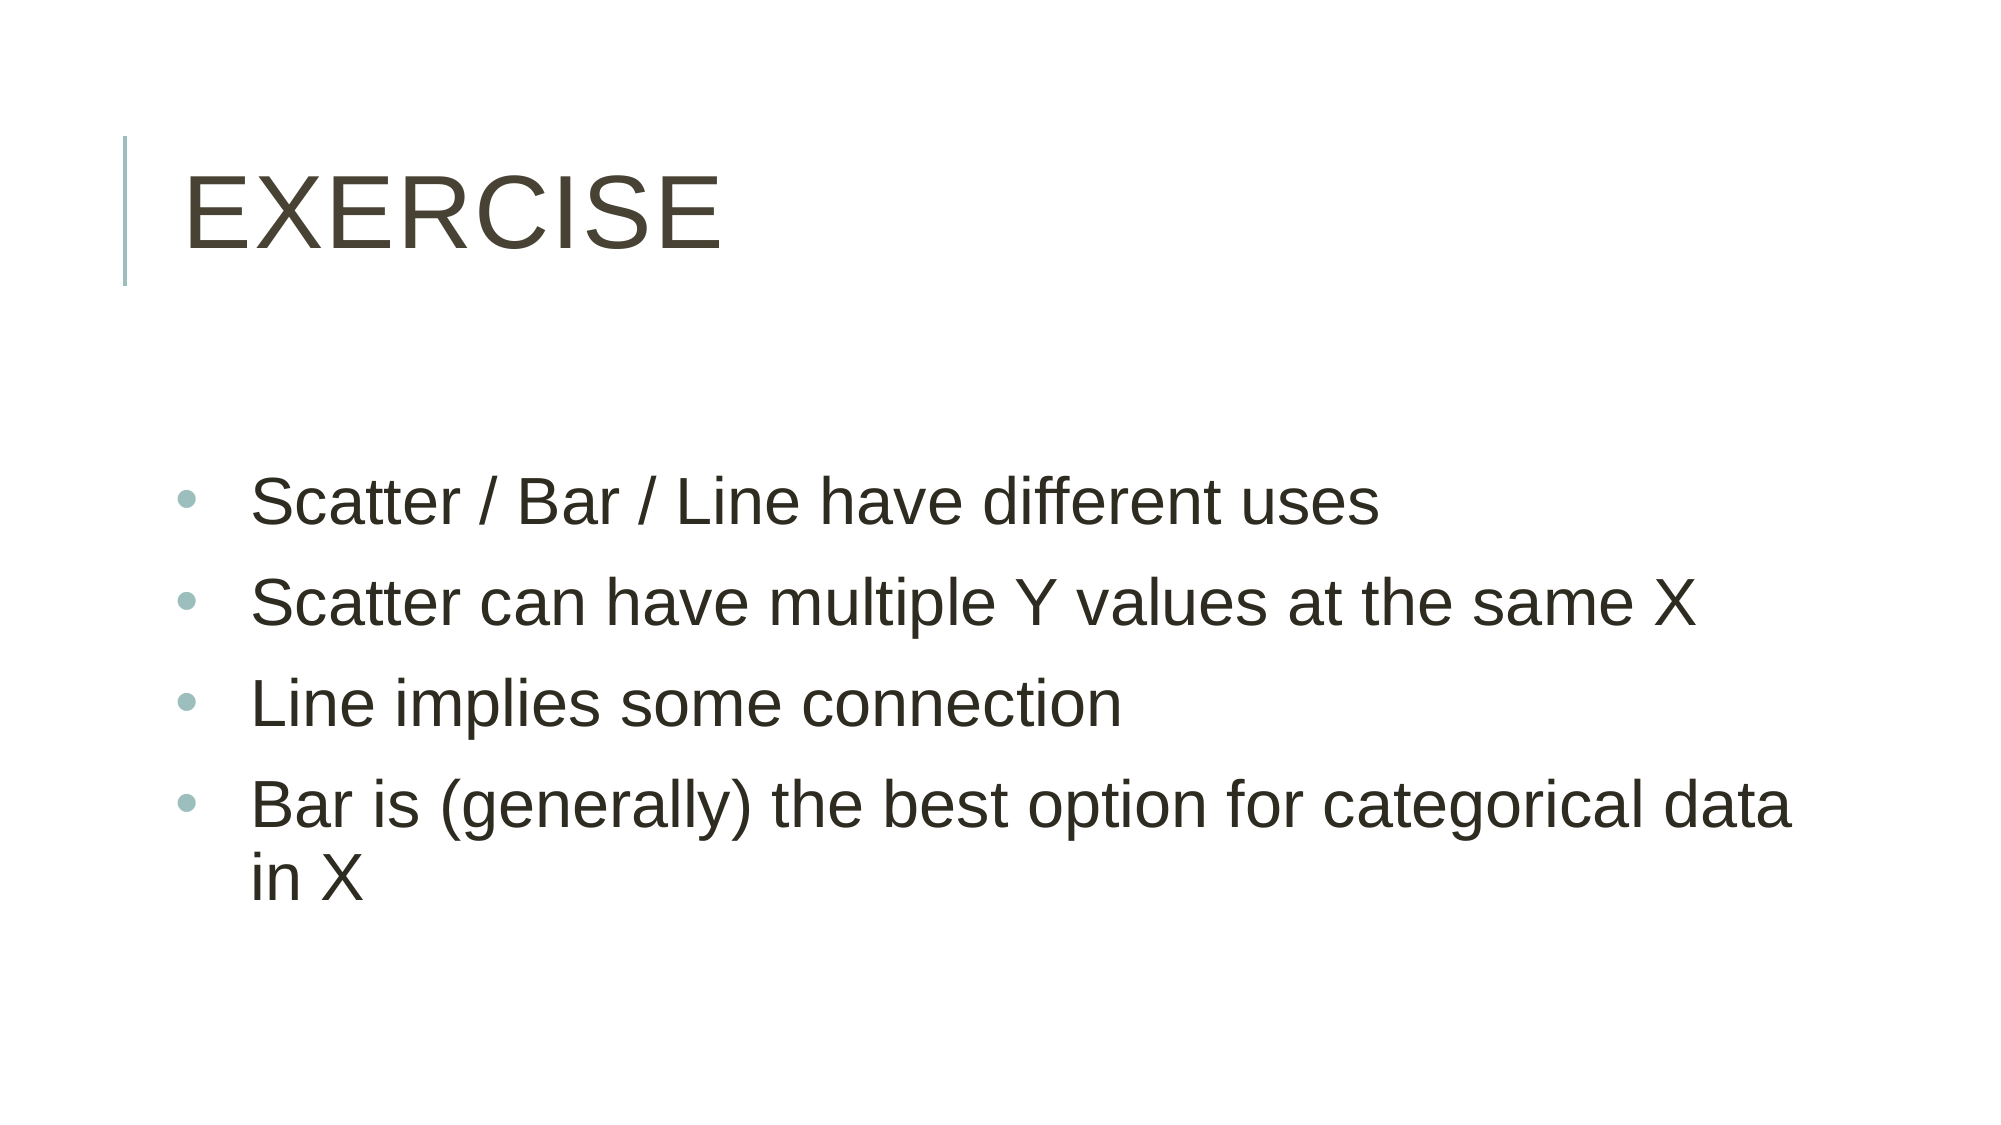

# Exercise

Scatter / Bar / Line have different uses
Scatter can have multiple Y values at the same X
Line implies some connection
Bar is (generally) the best option for categorical data in X